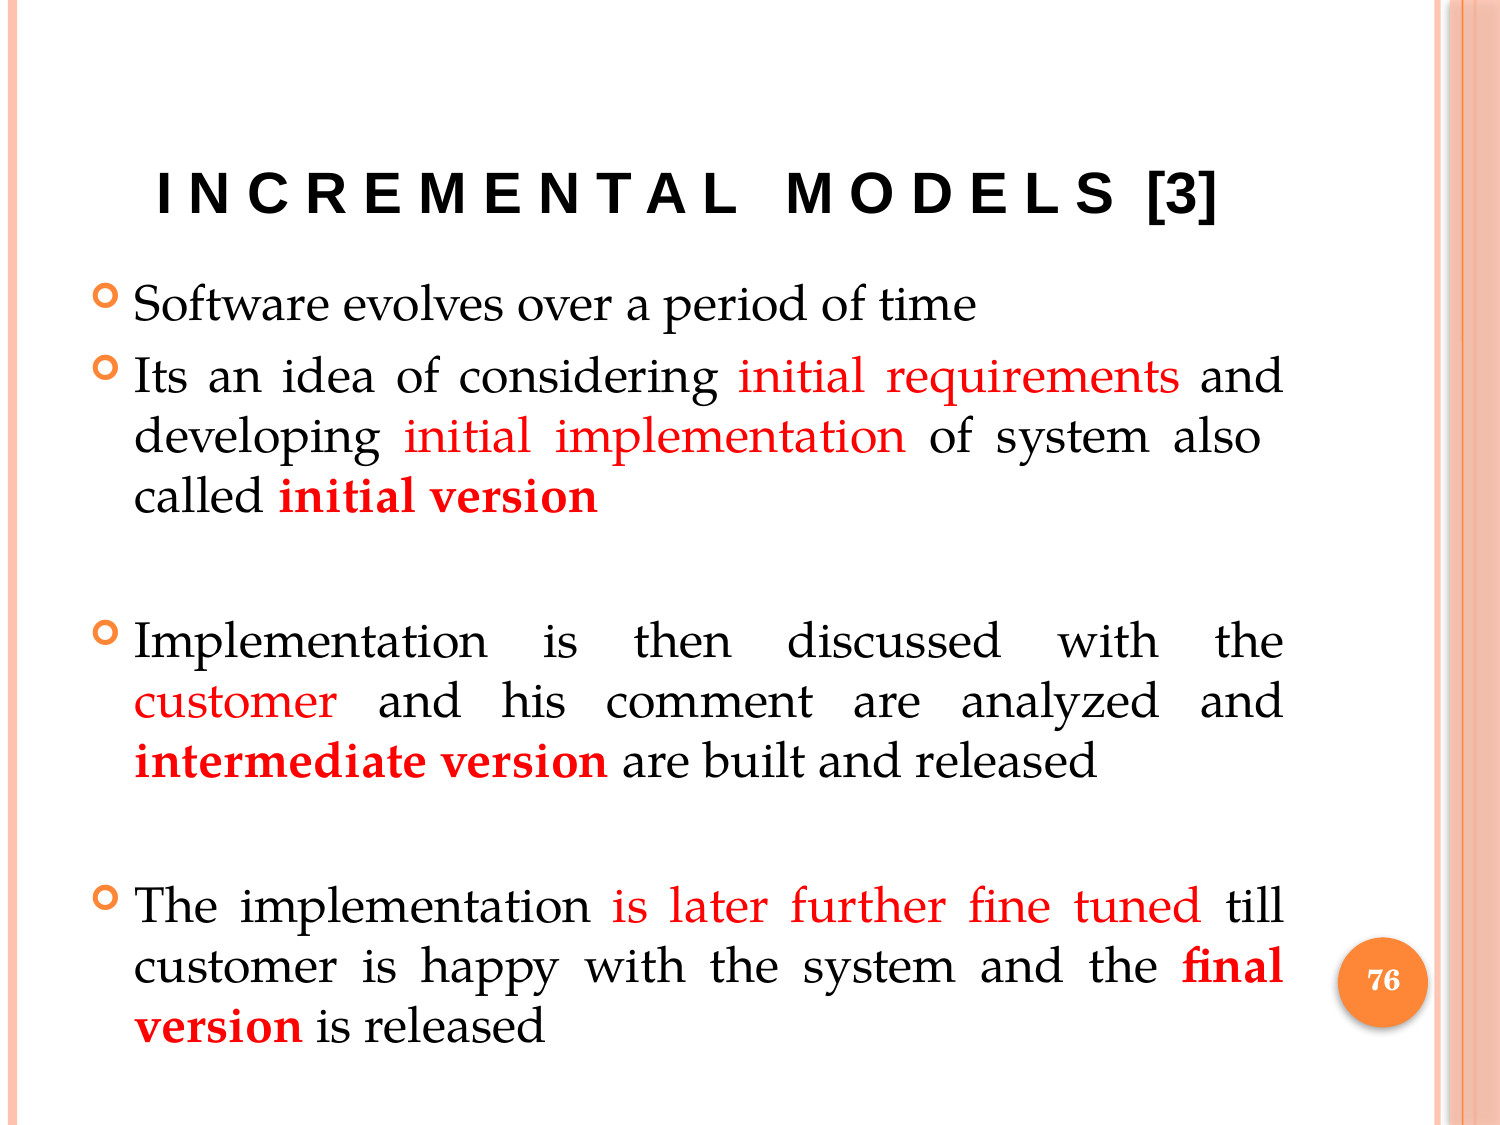

# I N C R E M E N T A L   M O D E L S  [3]
Software evolves over a period of time
Its an idea of considering initial requirements and developing initial implementation of system also  called initial version

Implementation is then discussed with the customer and his comment are analyzed and intermediate version are built and released

The implementation is later further fine tuned till customer is happy with the system and the final version is released
76